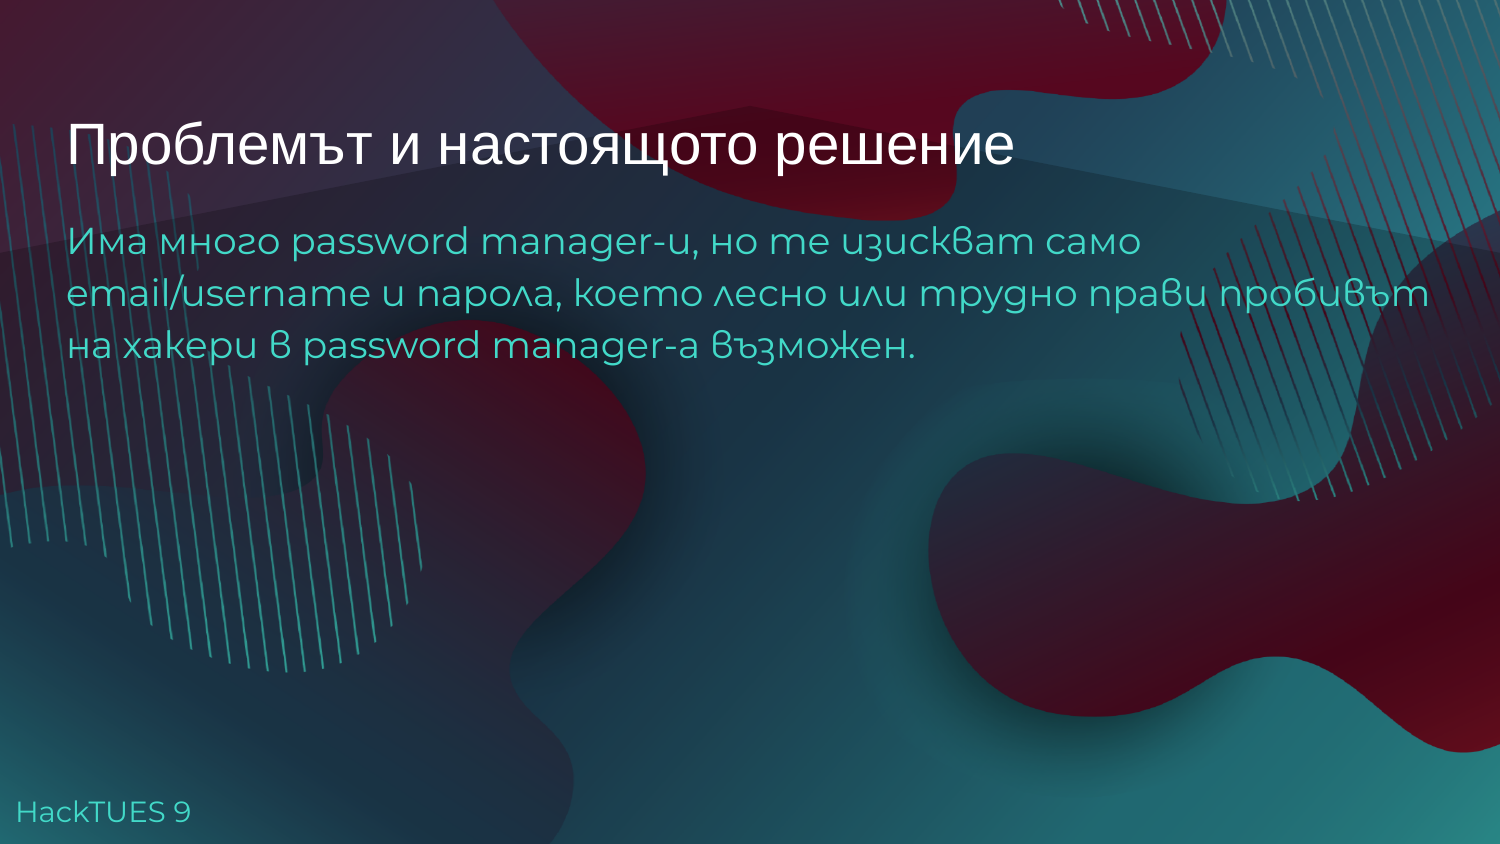

# Проблемът и настоящото решение
Има много password manager-и, но те изискват само email/username и парола, което лесно или трудно прави пробивът на хакери в password manager-a възможен.